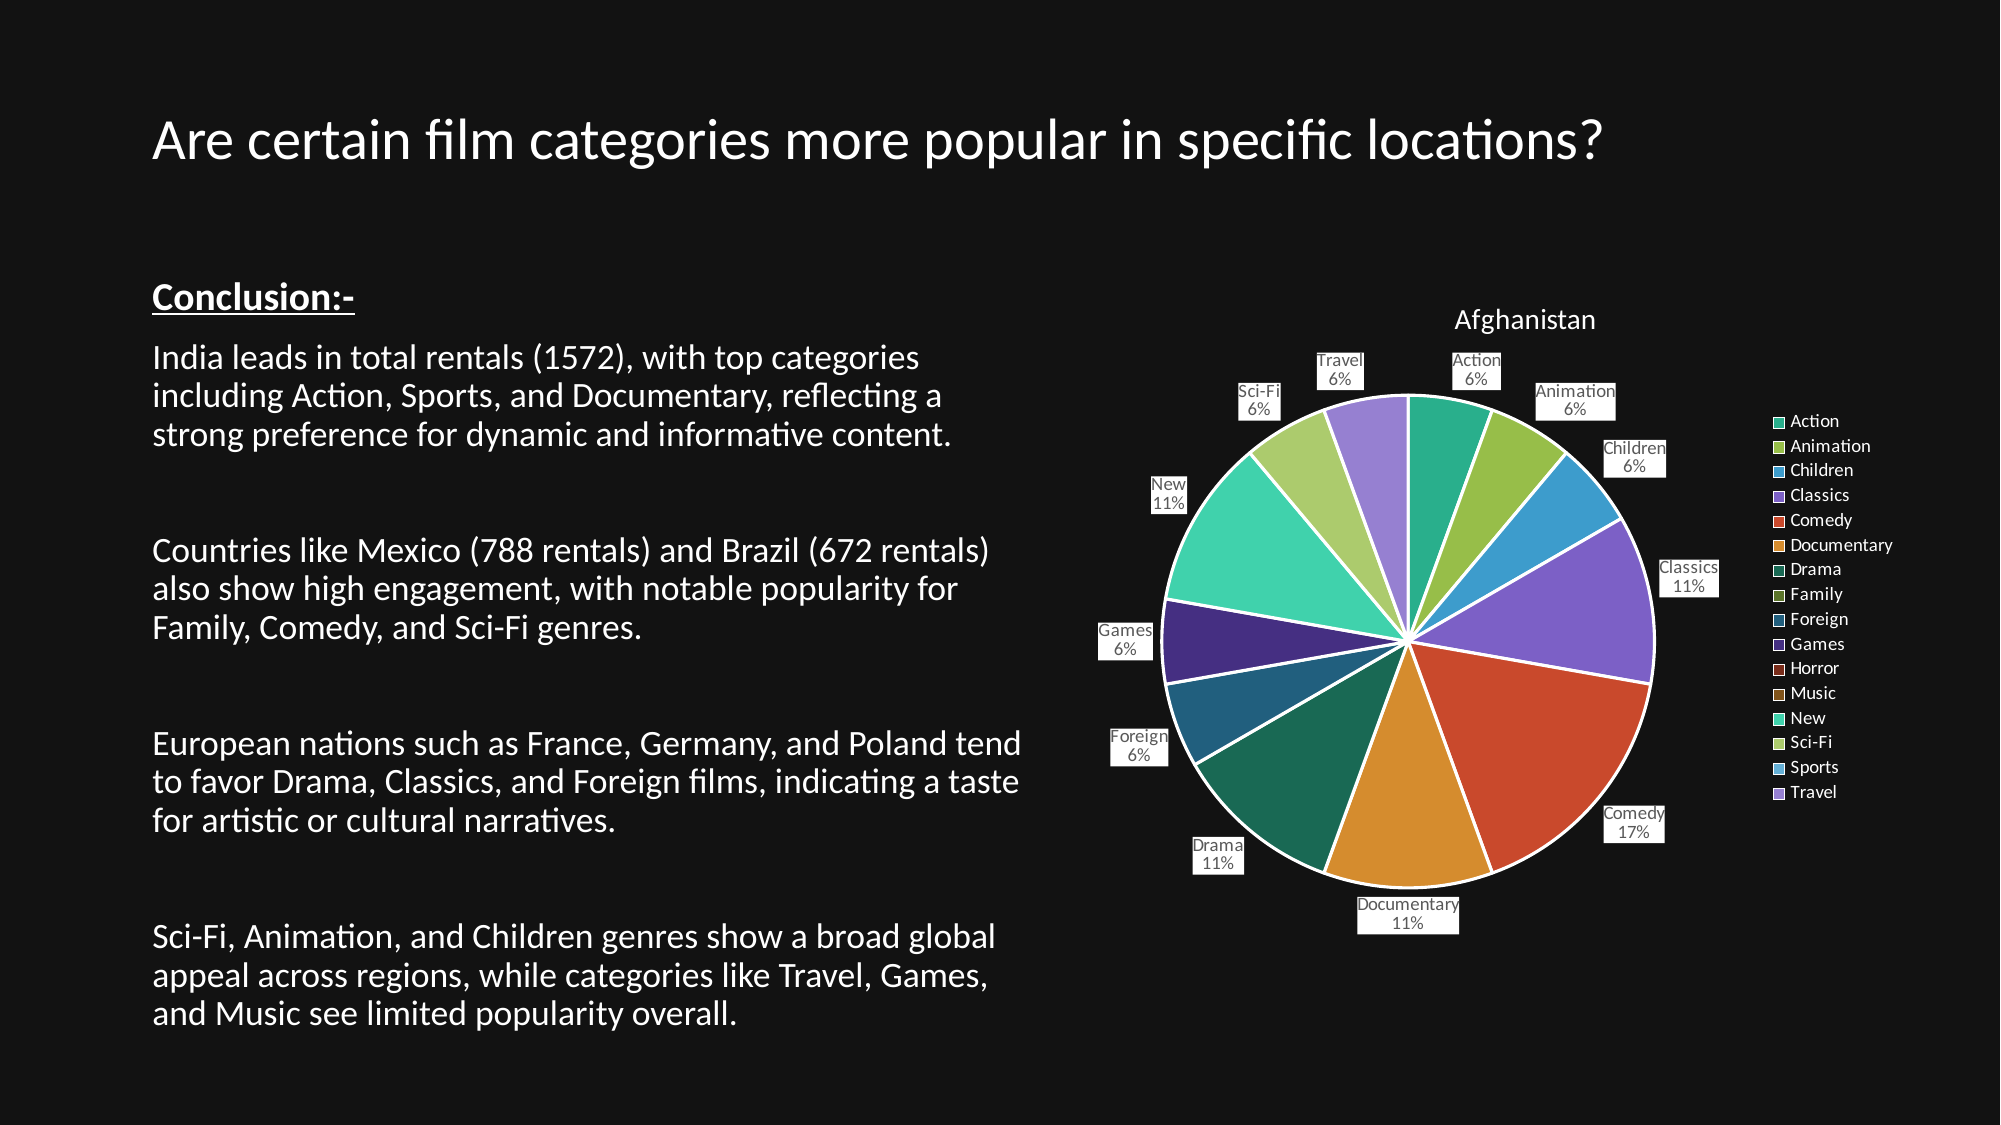

# Are certain film categories more popular in specific locations?
Conclusion:-
India leads in total rentals (1572), with top categories including Action, Sports, and Documentary, reflecting a strong preference for dynamic and informative content.

Countries like Mexico (788 rentals) and Brazil (672 rentals) also show high engagement, with notable popularity for Family, Comedy, and Sci-Fi genres.

European nations such as France, Germany, and Poland tend to favor Drama, Classics, and Foreign films, indicating a taste for artistic or cultural narratives.

Sci-Fi, Animation, and Children genres show a broad global appeal across regions, while categories like Travel, Games, and Music see limited popularity overall.

### Chart:

| Category | Afghanistan | Algeria | American Samoa | Angola | Anguilla | Argentina | Armenia | Austria | Azerbaijan | Bahrain | Bangladesh | Belarus | Bolivia | Brazil | Brunei | Bulgaria | Cambodia | Cameroon | Canada | Chad | Chile | China | Colombia | Congo, The Democratic Republic of the | Czech Republic | Dominican Republic | Ecuador | Egypt | Estonia | Ethiopia | Faroe Islands | Finland | France | French Guiana | French Polynesia | Gambia | Germany | Greece | Greenland | Holy See (Vatican City State) | Hong Kong | Hungary | India | Indonesia | Iran | Iraq | Israel | Italy | Japan | Kazakstan | Kenya | Kuwait | Latvia | Liechtenstein | Lithuania | Madagascar | Malawi | Malaysia | Mexico | Moldova | Morocco | Mozambique | Myanmar | Nauru | Nepal | Netherlands | New Zealand | Nigeria | North Korea |
|---|---|---|---|---|---|---|---|---|---|---|---|---|---|---|---|---|---|---|---|---|---|---|---|---|---|---|---|---|---|---|---|---|---|---|---|---|---|---|---|---|---|---|---|---|---|---|---|---|---|---|---|---|---|---|---|---|---|---|---|---|---|---|---|---|---|---|---|---|---|
| Action | 1.0 | 5.0 | 1.0 | 3.0 | 1.0 | 25.0 | 2.0 | 8.0 | 4.0 | 4.0 | 4.0 | 8.0 | 3.0 | 51.0 | 2.0 | 2.0 | 4.0 | 5.0 | 8.0 | 2.0 | 8.0 | 87.0 | 14.0 | 3.0 | 1.0 | 3.0 | 6.0 | 11.0 | 2.0 | None | 1.0 | 4.0 | 11.0 | 3.0 | 5.0 | 3.0 | 18.0 | 6.0 | 2.0 | 3.0 | 2.0 | 1.0 | 118.0 | 32.0 | 16.0 | 2.0 | 8.0 | 10.0 | 43.0 | 3.0 | 7.0 | 1.0 | 5.0 | 4.0 | None | None | None | 7.0 | 56.0 | None | 5.0 | 5.0 | 4.0 | 1.0 | 1.0 | 9.0 | 1.0 | 21.0 | None |
| Animation | 1.0 | 7.0 | 1.0 | 7.0 | 4.0 | 26.0 | 5.0 | 7.0 | 4.0 | None | 5.0 | 5.0 | 4.0 | 55.0 | 1.0 | 3.0 | 5.0 | 4.0 | 15.0 | 3.0 | 3.0 | 113.0 | 16.0 | 1.0 | None | 2.0 | 10.0 | 14.0 | 1.0 | 3.0 | 4.0 | 2.0 | 6.0 | 4.0 | 1.0 | 2.0 | 21.0 | 3.0 | 1.0 | None | 1.0 | None | 111.0 | 26.0 | 14.0 | None | 7.0 | 13.0 | 68.0 | 5.0 | 4.0 | 1.0 | 5.0 | None | 2.0 | 1.0 | 1.0 | 3.0 | 48.0 | 2.0 | 7.0 | 2.0 | 2.0 | None | 1.0 | 13.0 | 1.0 | 21.0 | 3.0 |
| Children | 1.0 | 7.0 | 1.0 | 5.0 | 3.0 | 13.0 | None | 3.0 | 3.0 | None | 2.0 | 2.0 | 5.0 | 43.0 | 3.0 | 3.0 | 3.0 | 4.0 | 8.0 | 1.0 | 4.0 | 89.0 | 6.0 | None | 4.0 | 2.0 | 4.0 | 6.0 | 1.0 | 2.0 | 1.0 | 2.0 | 5.0 | None | 2.0 | 1.0 | 11.0 | None | None | 2.0 | 2.0 | 3.0 | 106.0 | 24.0 | 15.0 | None | 4.0 | 17.0 | 50.0 | 4.0 | 4.0 | 2.0 | 3.0 | 1.0 | 3.0 | None | 2.0 | 8.0 | 52.0 | 7.0 | 6.0 | 5.0 | 2.0 | 2.0 | None | 7.0 | 1.0 | 23.0 | 2.0 |
| Classics | 2.0 | 3.0 | 1.0 | 4.0 | 2.0 | 18.0 | None | 8.0 | 1.0 | 1.0 | 7.0 | 6.0 | 3.0 | 42.0 | 2.0 | 3.0 | 3.0 | None | 4.0 | 1.0 | 8.0 | 88.0 | 5.0 | 3.0 | 1.0 | 2.0 | 2.0 | 7.0 | None | 2.0 | None | 1.0 | 5.0 | None | 6.0 | 1.0 | 14.0 | 3.0 | 3.0 | 2.0 | 2.0 | 2.0 | 104.0 | 26.0 | 20.0 | 1.0 | 9.0 | 14.0 | 52.0 | 1.0 | 2.0 | 4.0 | 5.0 | 3.0 | 2.0 | None | 4.0 | None | 46.0 | 5.0 | 3.0 | 2.0 | 1.0 | 1.0 | 2.0 | 4.0 | 4.0 | 19.0 | None |
| Comedy | 3.0 | 8.0 | 2.0 | 7.0 | 1.0 | 16.0 | 1.0 | 5.0 | 4.0 | None | 5.0 | 3.0 | 4.0 | 38.0 | 4.0 | 3.0 | 1.0 | 1.0 | 8.0 | 1.0 | 5.0 | 88.0 | 10.0 | 5.0 | 3.0 | 6.0 | 6.0 | 8.0 | 2.0 | 1.0 | 2.0 | 2.0 | 7.0 | 2.0 | 4.0 | 6.0 | 11.0 | 3.0 | 2.0 | 1.0 | 1.0 | 2.0 | 88.0 | 15.0 | 18.0 | 3.0 | 7.0 | 10.0 | 50.0 | 4.0 | 5.0 | 2.0 | 4.0 | 1.0 | 1.0 | 2.0 | 2.0 | 7.0 | 36.0 | 1.0 | 5.0 | 1.0 | 7.0 | 5.0 | 2.0 | 9.0 | None | 24.0 | None |
| Documentary | 2.0 | 3.0 | None | 1.0 | 1.0 | 37.0 | 2.0 | 6.0 | 1.0 | 1.0 | 7.0 | 2.0 | 4.0 | 52.0 | 3.0 | 4.0 | 6.0 | 5.0 | 6.0 | None | 1.0 | 87.0 | 11.0 | 2.0 | None | 7.0 | 5.0 | 7.0 | 1.0 | 1.0 | 1.0 | None | 1.0 | 1.0 | 4.0 | 2.0 | 11.0 | 2.0 | 2.0 | 5.0 | 3.0 | 2.0 | 114.0 | 22.0 | 15.0 | 2.0 | 7.0 | 8.0 | 60.0 | 7.0 | None | 2.0 | 1.0 | 2.0 | 2.0 | 2.0 | 2.0 | 8.0 | 58.0 | 2.0 | 5.0 | 12.0 | 2.0 | None | None | 8.0 | 1.0 | 29.0 | 6.0 |
| Drama | 2.0 | 6.0 | 1.0 | 1.0 | 3.0 | 20.0 | 1.0 | 6.0 | 3.0 | 1.0 | 5.0 | 5.0 | 1.0 | 54.0 | 4.0 | 3.0 | 1.0 | 1.0 | 11.0 | 3.0 | 4.0 | 105.0 | 11.0 | 3.0 | 1.0 | 5.0 | 5.0 | 14.0 | 1.0 | 2.0 | 3.0 | None | 10.0 | 3.0 | 2.0 | 3.0 | 13.0 | 3.0 | 2.0 | 4.0 | 1.0 | 1.0 | 97.0 | 26.0 | 11.0 | 1.0 | 5.0 | 15.0 | 63.0 | 7.0 | 1.0 | 1.0 | 4.0 | None | 1.0 | None | 1.0 | 3.0 | 63.0 | 2.0 | 2.0 | 1.0 | 6.0 | 4.0 | 1.0 | 9.0 | 4.0 | 18.0 | None |
| Family | None | 6.0 | None | 1.0 | 3.0 | 29.0 | 2.0 | 9.0 | 3.0 | 4.0 | 3.0 | 4.0 | 5.0 | 44.0 | 1.0 | None | 3.0 | 5.0 | 14.0 | 1.0 | 3.0 | 105.0 | 15.0 | 3.0 | 2.0 | 6.0 | 8.0 | 12.0 | 5.0 | 3.0 | 4.0 | 3.0 | 6.0 | 1.0 | 3.0 | None | 12.0 | 4.0 | 2.0 | 1.0 | 3.0 | 4.0 | 102.0 | 26.0 | 16.0 | 2.0 | 7.0 | 18.0 | 46.0 | 3.0 | 4.0 | 2.0 | 1.0 | 2.0 | 1.0 | 3.0 | 2.0 | 5.0 | 51.0 | 4.0 | 6.0 | 6.0 | 4.0 | 2.0 | 1.0 | 6.0 | None | 21.0 | 2.0 |
| Foreign | 1.0 | 4.0 | 1.0 | 3.0 | None | 18.0 | 3.0 | 2.0 | 7.0 | 1.0 | 8.0 | 2.0 | None | 46.0 | None | 7.0 | 5.0 | 8.0 | 8.0 | 3.0 | 7.0 | 84.0 | 6.0 | 4.0 | 2.0 | 12.0 | 4.0 | 8.0 | 2.0 | 1.0 | None | None | 8.0 | 2.0 | 4.0 | 2.0 | 12.0 | 2.0 | 2.0 | 4.0 | 4.0 | None | 106.0 | 23.0 | 15.0 | 2.0 | 9.0 | 10.0 | 44.0 | 2.0 | 4.0 | 4.0 | None | 4.0 | 2.0 | 1.0 | 1.0 | 7.0 | 57.0 | 4.0 | 9.0 | 10.0 | 2.0 | 1.0 | 3.0 | 4.0 | 1.0 | 30.0 | None |
| Games | 1.0 | 4.0 | 1.0 | 1.0 | 3.0 | 23.0 | 3.0 | 2.0 | 5.0 | 1.0 | 8.0 | 5.0 | 1.0 | 37.0 | 1.0 | 1.0 | 3.0 | 4.0 | 9.0 | 3.0 | 7.0 | 92.0 | 7.0 | 5.0 | 2.0 | 4.0 | 5.0 | 7.0 | 2.0 | 2.0 | 1.0 | 3.0 | 1.0 | None | 4.0 | 2.0 | 12.0 | 3.0 | 4.0 | 3.0 | 3.0 | 1.0 | 78.0 | 25.0 | 13.0 | 3.0 | 3.0 | 13.0 | 50.0 | 1.0 | 6.0 | 2.0 | 7.0 | 3.0 | None | 2.0 | None | 5.0 | 49.0 | None | 6.0 | 7.0 | 2.0 | 3.0 | 1.0 | 11.0 | None | 17.0 | None |
| Horror | None | 2.0 | 1.0 | 5.0 | None | 13.0 | None | 1.0 | 7.0 | None | 8.0 | 3.0 | 1.0 | 42.0 | 2.0 | 1.0 | 2.0 | 4.0 | 5.0 | 2.0 | 2.0 | 74.0 | 11.0 | 5.0 | 2.0 | 4.0 | 3.0 | 12.0 | 2.0 | None | None | None | 5.0 | 1.0 | 1.0 | 1.0 | 7.0 | 3.0 | 2.0 | 1.0 | None | None | 88.0 | 16.0 | 12.0 | 1.0 | 4.0 | 9.0 | 39.0 | 5.0 | 2.0 | None | 2.0 | 2.0 | 1.0 | 4.0 | 1.0 | 4.0 | 34.0 | 1.0 | 5.0 | 3.0 | 4.0 | 5.0 | 2.0 | 8.0 | 2.0 | 23.0 | None |
| Music | None | 4.0 | 1.0 | 4.0 | 3.0 | 18.0 | 1.0 | 1.0 | 3.0 | None | 7.0 | 2.0 | 3.0 | 36.0 | 1.0 | 3.0 | 2.0 | 3.0 | 9.0 | 2.0 | 3.0 | 79.0 | 10.0 | 2.0 | 2.0 | 3.0 | 4.0 | 8.0 | 1.0 | 1.0 | 1.0 | None | 4.0 | 1.0 | None | 1.0 | 10.0 | 5.0 | 2.0 | 2.0 | 1.0 | 1.0 | 77.0 | 20.0 | 11.0 | None | 2.0 | 12.0 | 34.0 | 4.0 | 4.0 | 2.0 | 2.0 | None | 2.0 | None | 4.0 | 3.0 | 36.0 | 1.0 | 3.0 | 5.0 | 1.0 | 2.0 | 1.0 | 5.0 | None | 19.0 | 5.0 |
| New | 2.0 | 10.0 | None | 4.0 | 2.0 | 17.0 | None | 5.0 | 4.0 | 1.0 | 5.0 | 6.0 | 5.0 | 45.0 | 1.0 | 4.0 | 2.0 | 3.0 | 6.0 | 1.0 | 4.0 | 90.0 | 7.0 | 1.0 | 4.0 | 8.0 | 5.0 | 7.0 | 1.0 | 1.0 | 1.0 | 2.0 | 7.0 | None | 5.0 | 2.0 | 10.0 | 3.0 | 4.0 | None | 1.0 | 2.0 | 89.0 | 26.0 | 10.0 | 2.0 | 6.0 | 10.0 | 59.0 | 2.0 | None | 1.0 | 3.0 | 1.0 | 2.0 | 2.0 | 1.0 | 1.0 | 34.0 | 2.0 | 1.0 | 10.0 | 4.0 | 1.0 | None | 10.0 | 2.0 | 17.0 | None |
| Sci-Fi | 1.0 | 12.0 | 1.0 | 3.0 | 4.0 | 28.0 | 3.0 | 3.0 | 4.0 | 4.0 | 7.0 | 3.0 | 3.0 | 64.0 | 2.0 | 4.0 | 4.0 | 2.0 | 14.0 | 4.0 | 4.0 | 82.0 | 7.0 | 2.0 | None | 3.0 | 6.0 | 17.0 | 2.0 | 1.0 | 4.0 | 2.0 | 7.0 | 1.0 | 4.0 | 2.0 | 10.0 | 4.0 | 1.0 | 2.0 | 2.0 | 4.0 | 106.0 | 22.0 | 16.0 | 1.0 | 10.0 | 9.0 | 64.0 | 1.0 | 1.0 | None | 8.0 | 3.0 | 1.0 | 2.0 | 3.0 | 9.0 | 62.0 | 1.0 | 4.0 | 4.0 | 3.0 | 2.0 | 3.0 | 8.0 | 2.0 | 27.0 | None |
| Sports | None | 6.0 | 5.0 | 2.0 | None | 29.0 | 2.0 | 4.0 | 3.0 | 5.0 | 8.0 | 5.0 | 4.0 | 57.0 | 5.0 | 7.0 | 5.0 | 3.0 | 5.0 | 4.0 | 4.0 | 100.0 | 12.0 | 1.0 | 3.0 | 6.0 | 10.0 | 15.0 | 5.0 | 2.0 | 4.0 | 3.0 | 10.0 | 1.0 | 3.0 | None | 13.0 | 7.0 | 3.0 | 3.0 | 4.0 | 3.0 | 115.0 | 21.0 | 14.0 | 6.0 | 8.0 | 13.0 | 54.0 | 3.0 | 4.0 | 2.0 | 7.0 | 2.0 | 2.0 | 3.0 | 3.0 | 8.0 | 69.0 | None | 3.0 | 3.0 | 4.0 | None | 2.0 | 13.0 | 3.0 | 26.0 | 2.0 |
| Travel | 1.0 | 3.0 | 3.0 | 1.0 | 5.0 | 22.0 | None | 8.0 | 1.0 | 2.0 | 6.0 | 5.0 | 1.0 | 42.0 | 3.0 | 2.0 | 4.0 | 2.0 | 7.0 | 1.0 | 4.0 | 63.0 | 11.0 | 10.0 | 2.0 | 4.0 | 4.0 | 8.0 | 2.0 | 1.0 | 1.0 | 2.0 | 3.0 | 2.0 | 6.0 | 2.0 | 11.0 | 3.0 | 2.0 | 1.0 | None | 3.0 | 73.0 | 17.0 | 9.0 | 1.0 | 3.0 | 8.0 | 49.0 | None | 6.0 | None | 3.0 | None | 2.0 | None | 1.0 | 7.0 | 45.0 | 2.0 | 1.0 | 4.0 | 4.0 | 2.0 | 2.0 | 10.0 | 2.0 | 17.0 | None |